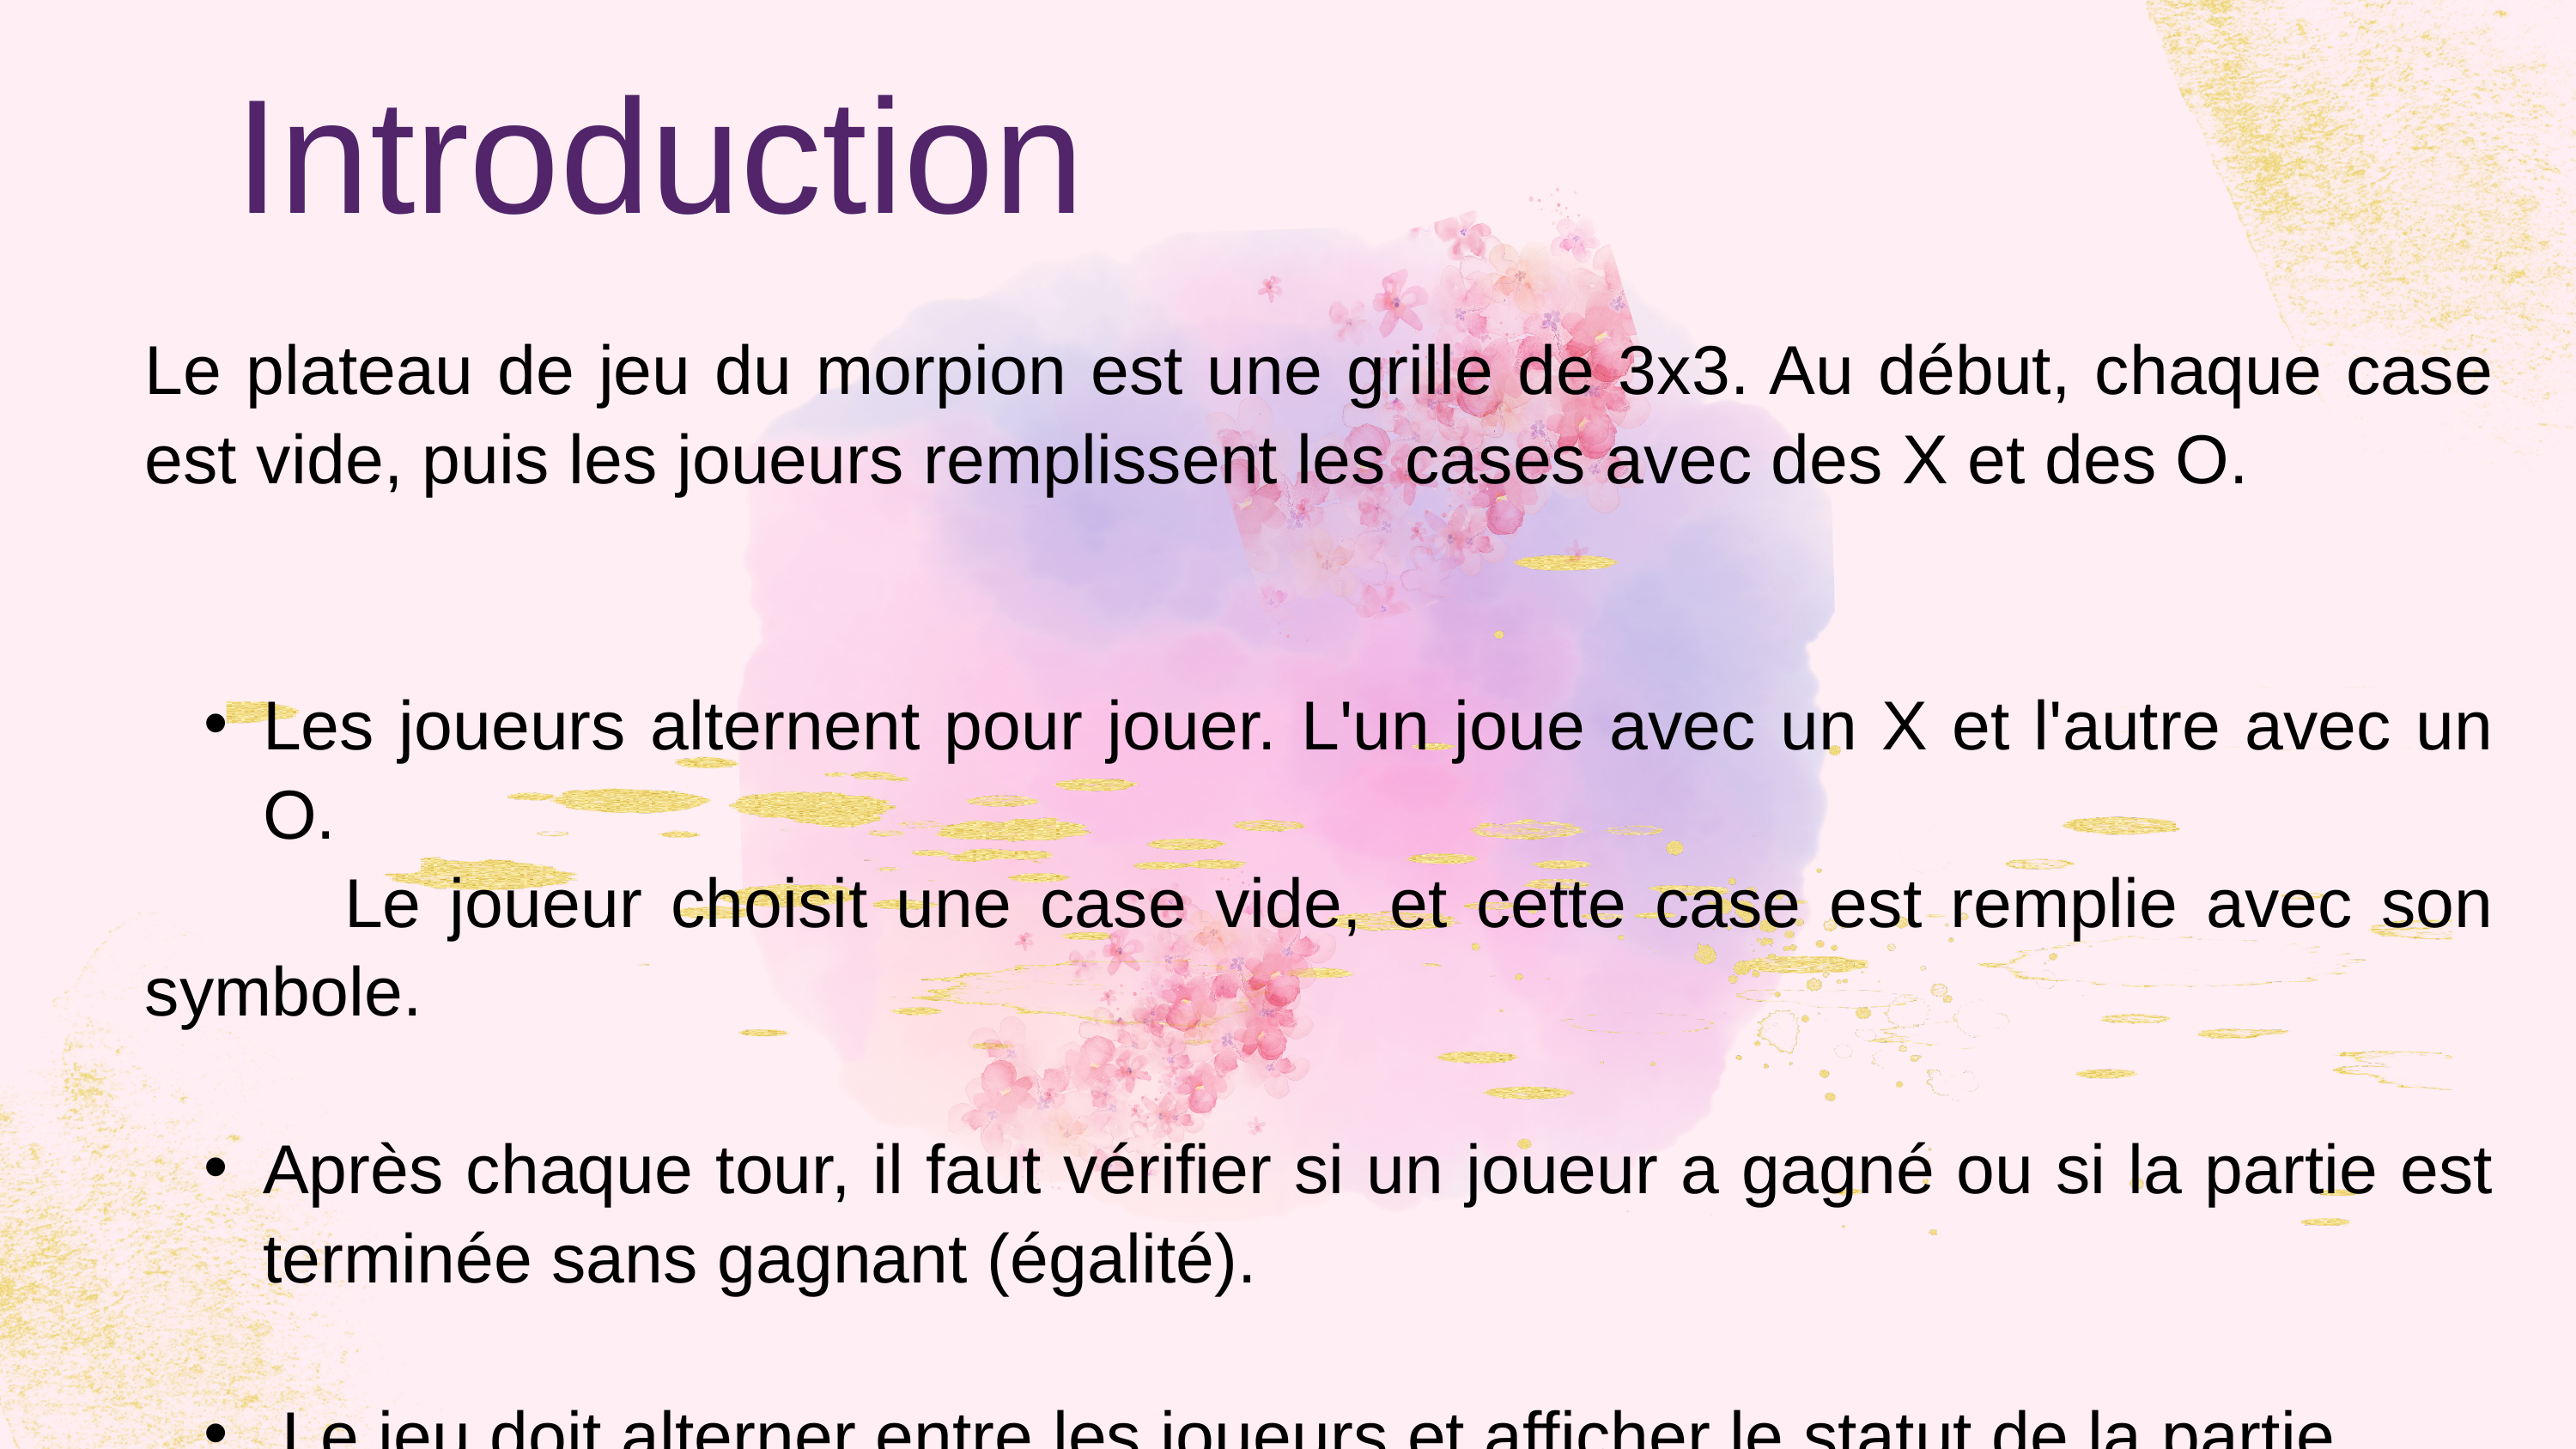

Introduction

Le plateau de jeu du morpion est une grille de 3x3. Au début, chaque case est vide, puis les joueurs remplissent les cases avec des X et des O.

Les joueurs alternent pour jouer. L'un joue avec un X et l'autre avec un O.
       Le joueur choisit une case vide, et cette case est remplie avec son symbole.

Après chaque tour, il faut vérifier si un joueur a gagné ou si la partie est terminée sans gagnant (égalité).

.Le jeu doit alterner entre les joueurs et afficher le statut de la partie.

.